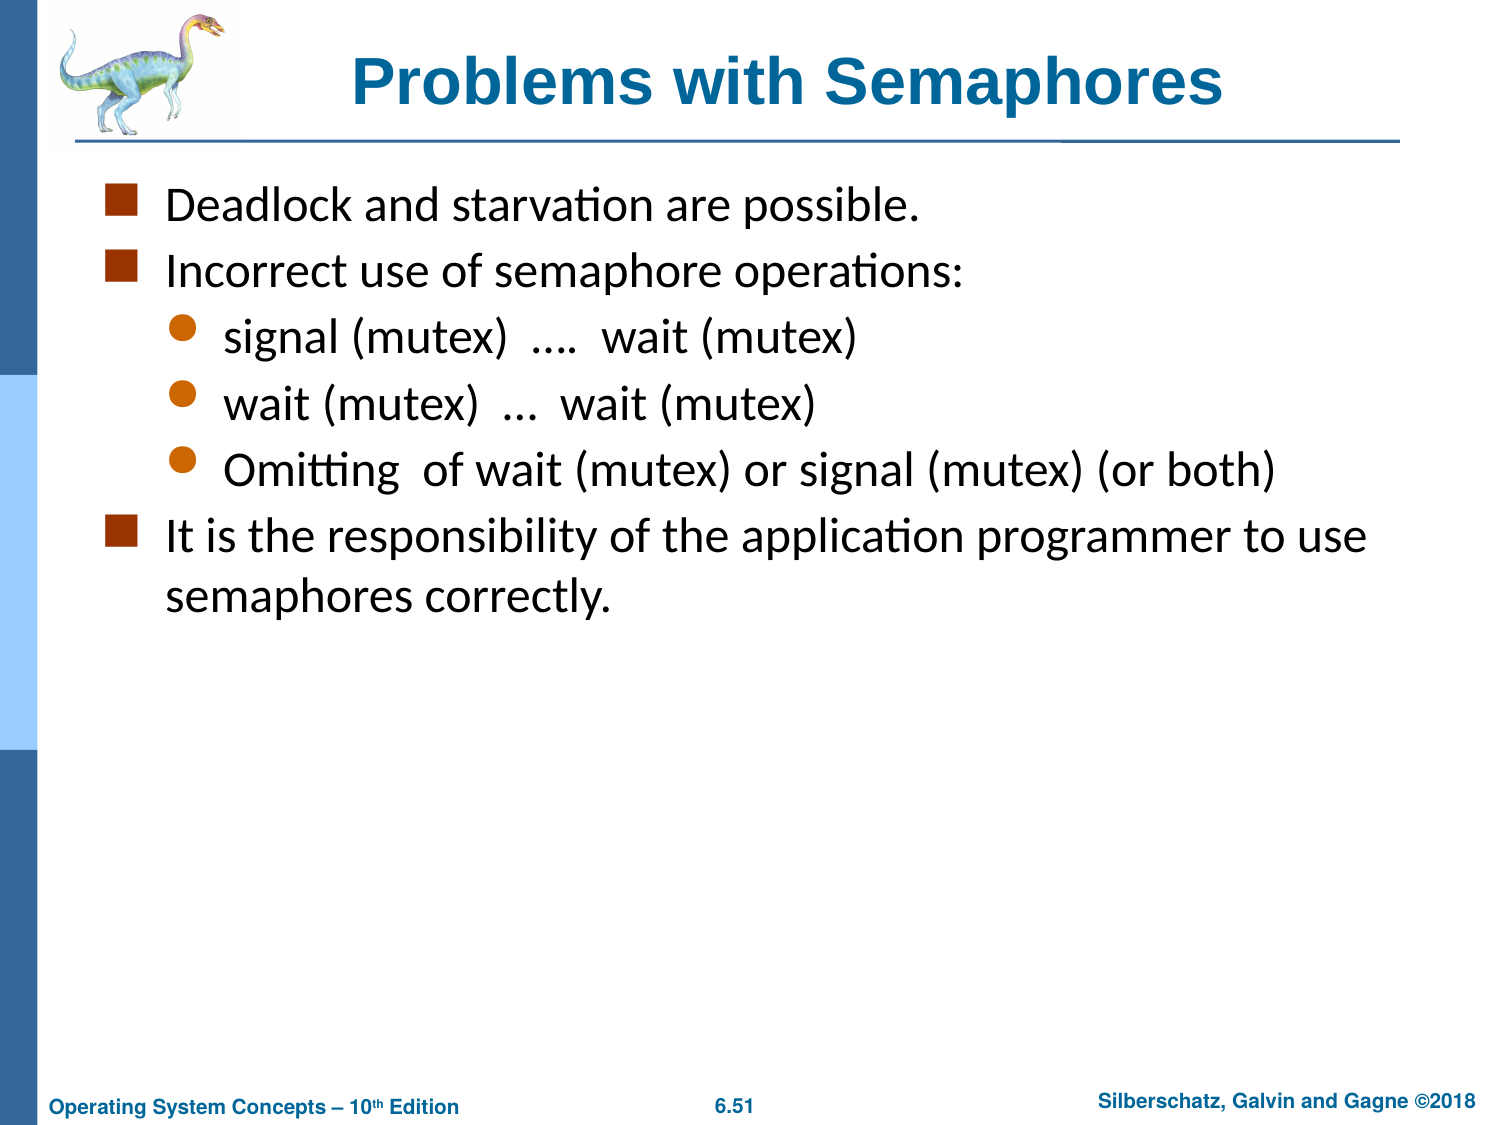

# Problems with Semaphores
Deadlock and starvation are possible.
Incorrect use of semaphore operations:
 signal (mutex)  ….  wait (mutex)
 wait (mutex)  …  wait (mutex)
 Omitting  of wait (mutex) or signal (mutex) (or both)
It is the responsibility of the application programmer to use semaphores correctly.